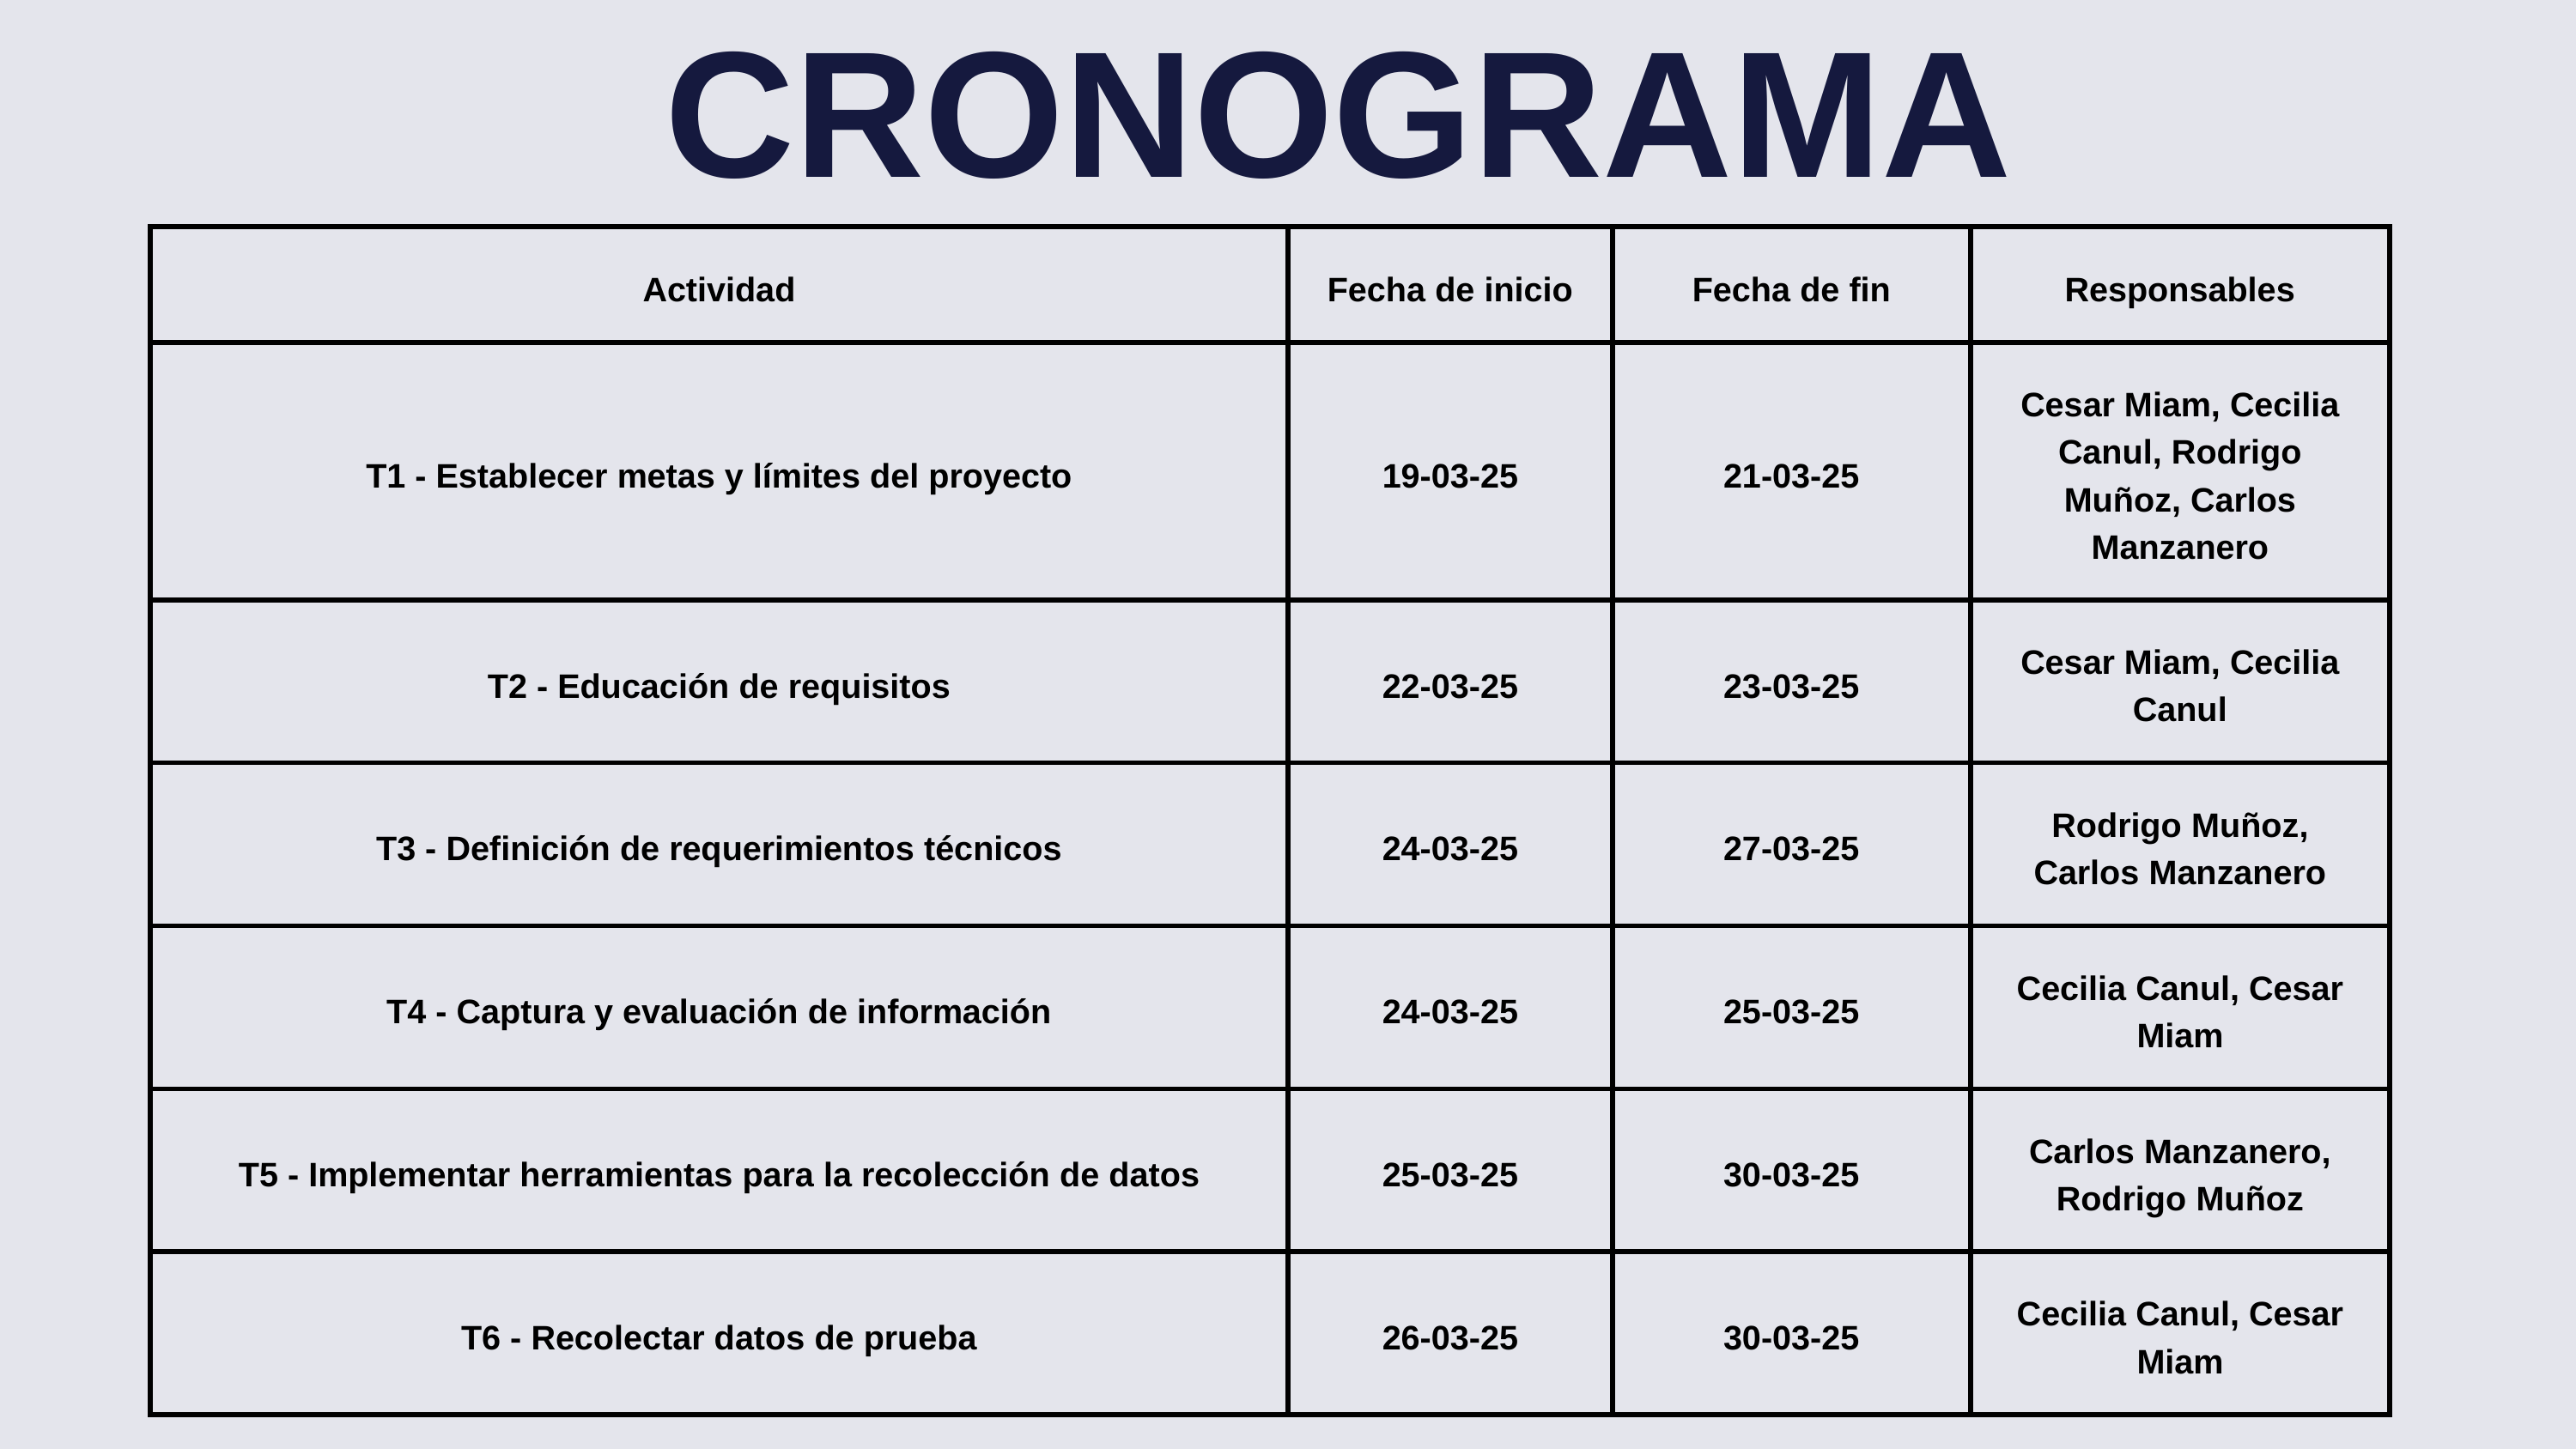

CRONOGRAMA
| Actividad | Fecha de inicio | Fecha de fin | Responsables |
| --- | --- | --- | --- |
| T1 - Establecer metas y límites del proyecto | 19-03-25 | 21-03-25 | Cesar Miam, Cecilia Canul, Rodrigo Muñoz, Carlos Manzanero |
| T2 - Educación de requisitos | 22-03-25 | 23-03-25 | Cesar Miam, Cecilia Canul |
| T3 - Definición de requerimientos técnicos | 24-03-25 | 27-03-25 | Rodrigo Muñoz, Carlos Manzanero |
| T4 - Captura y evaluación de información | 24-03-25 | 25-03-25 | Cecilia Canul, Cesar Miam |
| T5 - Implementar herramientas para la recolección de datos | 25-03-25 | 30-03-25 | Carlos Manzanero, Rodrigo Muñoz |
| T6 - Recolectar datos de prueba | 26-03-25 | 30-03-25 | Cecilia Canul, Cesar Miam |